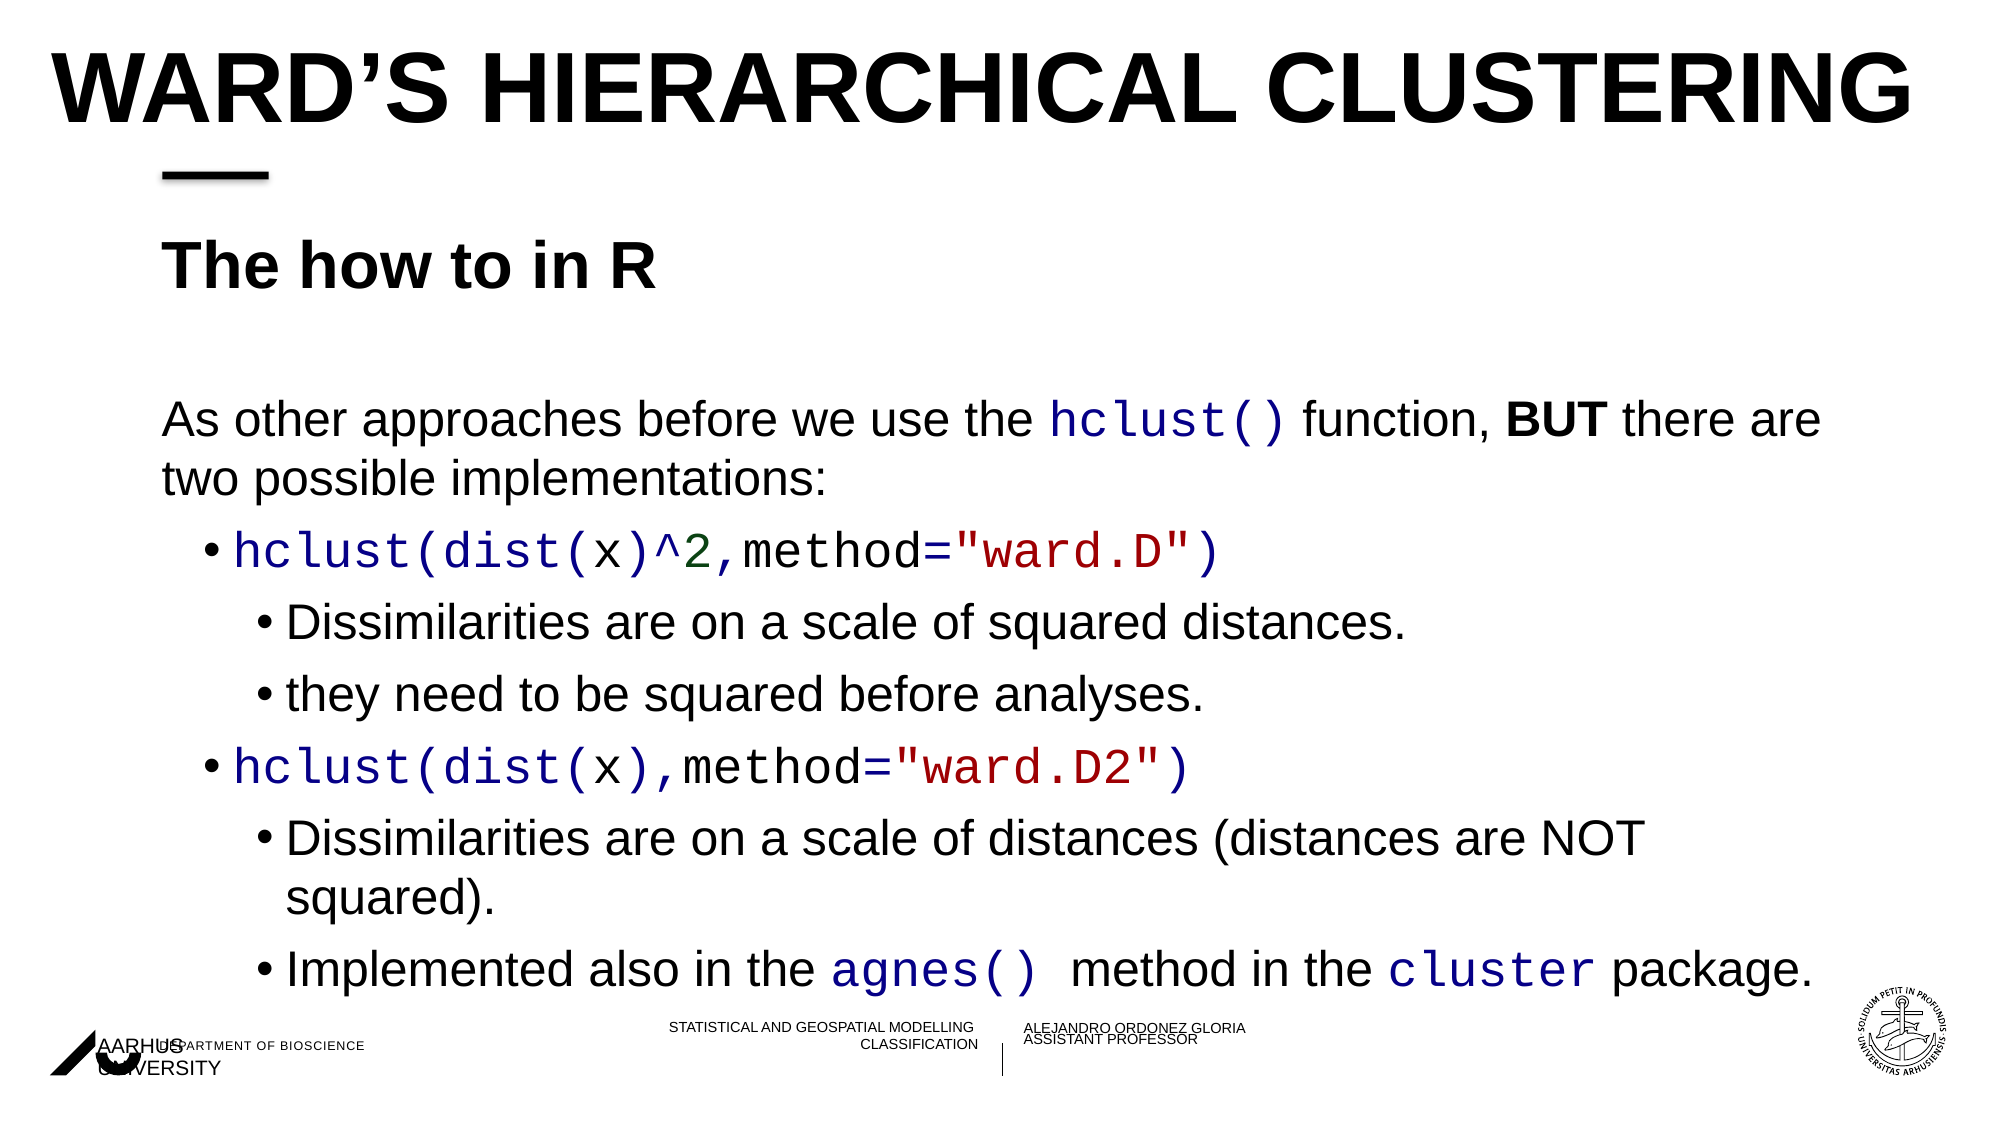

# Ward’s hierarchical clustering
The how to in R

As other approaches before we use the hclust() function, BUT there are two possible implementations:
hclust(dist(x)^2,method="ward.D")
Dissimilarities are on a scale of squared distances.
they need to be squared before analyses.
hclust(dist(x),method="ward.D2")
Dissimilarities are on a scale of distances (distances are NOT squared).
Implemented also in the agnes() method in the cluster package.

01/11/202227/08/2018